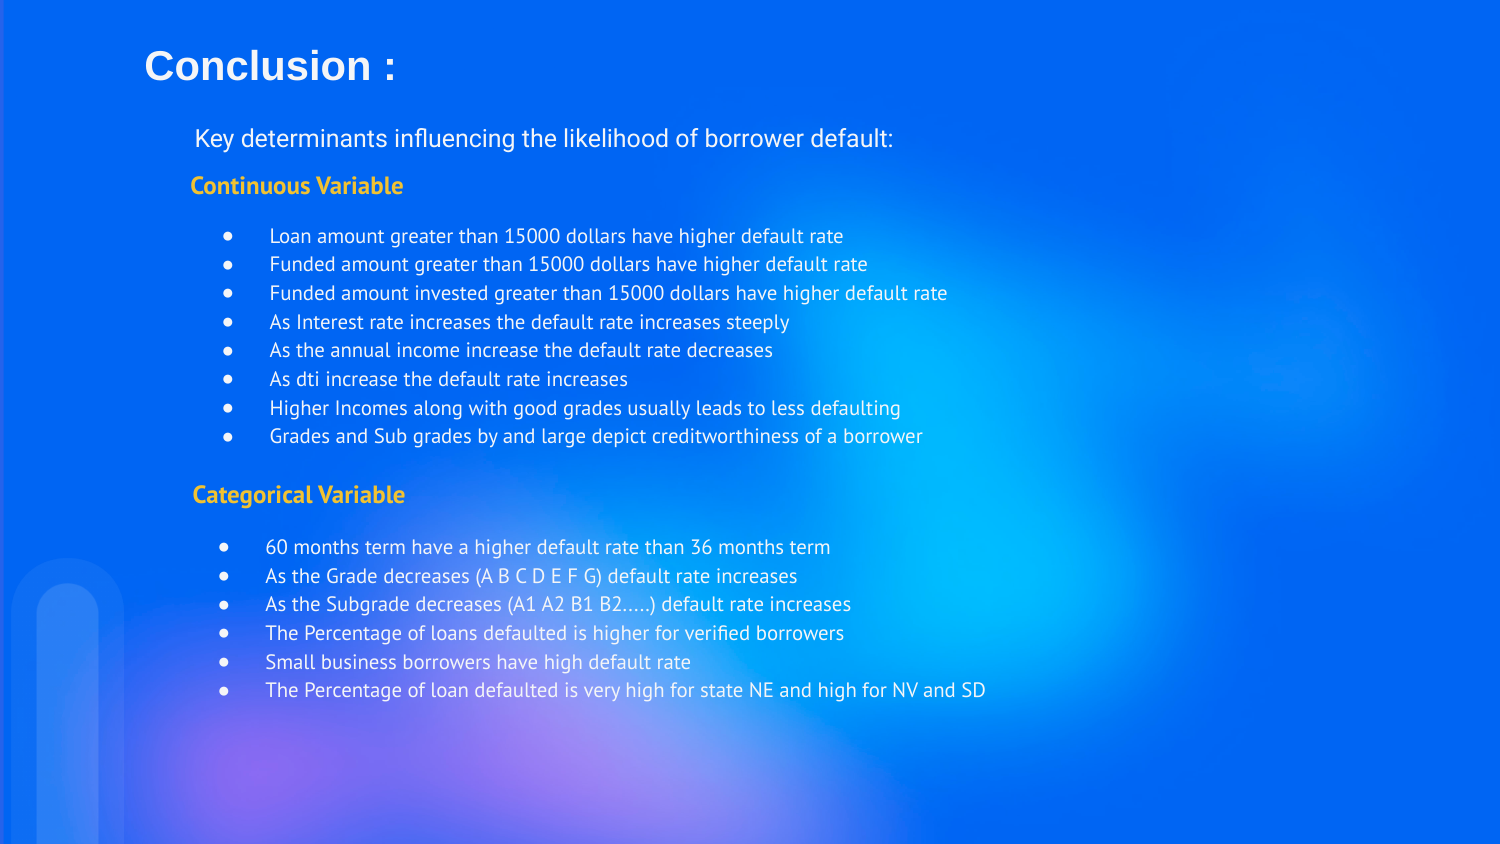

# Conclusion :
Key determinants influencing the likelihood of borrower default:
Continuous Variable

Loan amount greater than 15000 dollars have higher default rate
Funded amount greater than 15000 dollars have higher default rate
Funded amount invested greater than 15000 dollars have higher default rate
As Interest rate increases the default rate increases steeply
As the annual income increase the default rate decreases
As dti increase the default rate increases
Higher Incomes along with good grades usually leads to less defaulting
Grades and Sub grades by and large depict creditworthiness of a borrower

  Categorical Variable
60 months term have a higher default rate than 36 months term
As the Grade decreases (A B C D E F G) default rate increases
As the Subgrade decreases (A1 A2 B1 B2.....) default rate increases
The Percentage of loans defaulted is higher for verified borrowers
Small business borrowers have high default rate
The Percentage of loan defaulted is very high for state NE and high for NV and SD